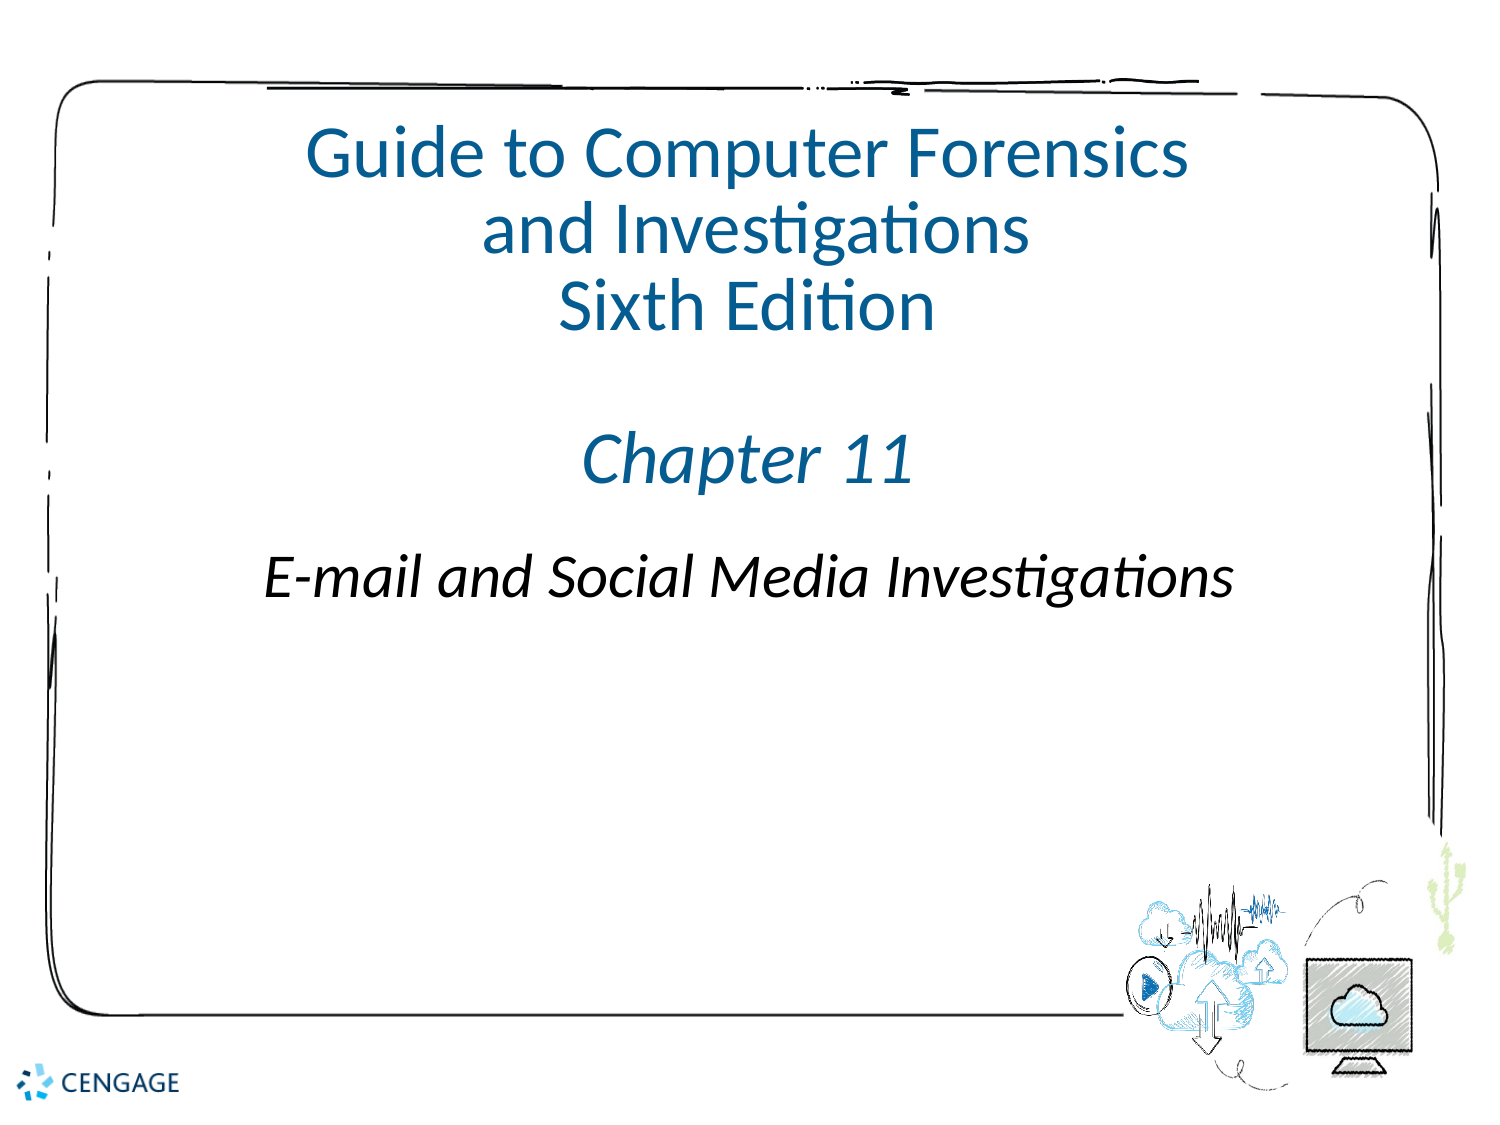

# Guide to Computer Forensics and Investigations Sixth Edition Chapter 11
E-mail and Social Media Investigations